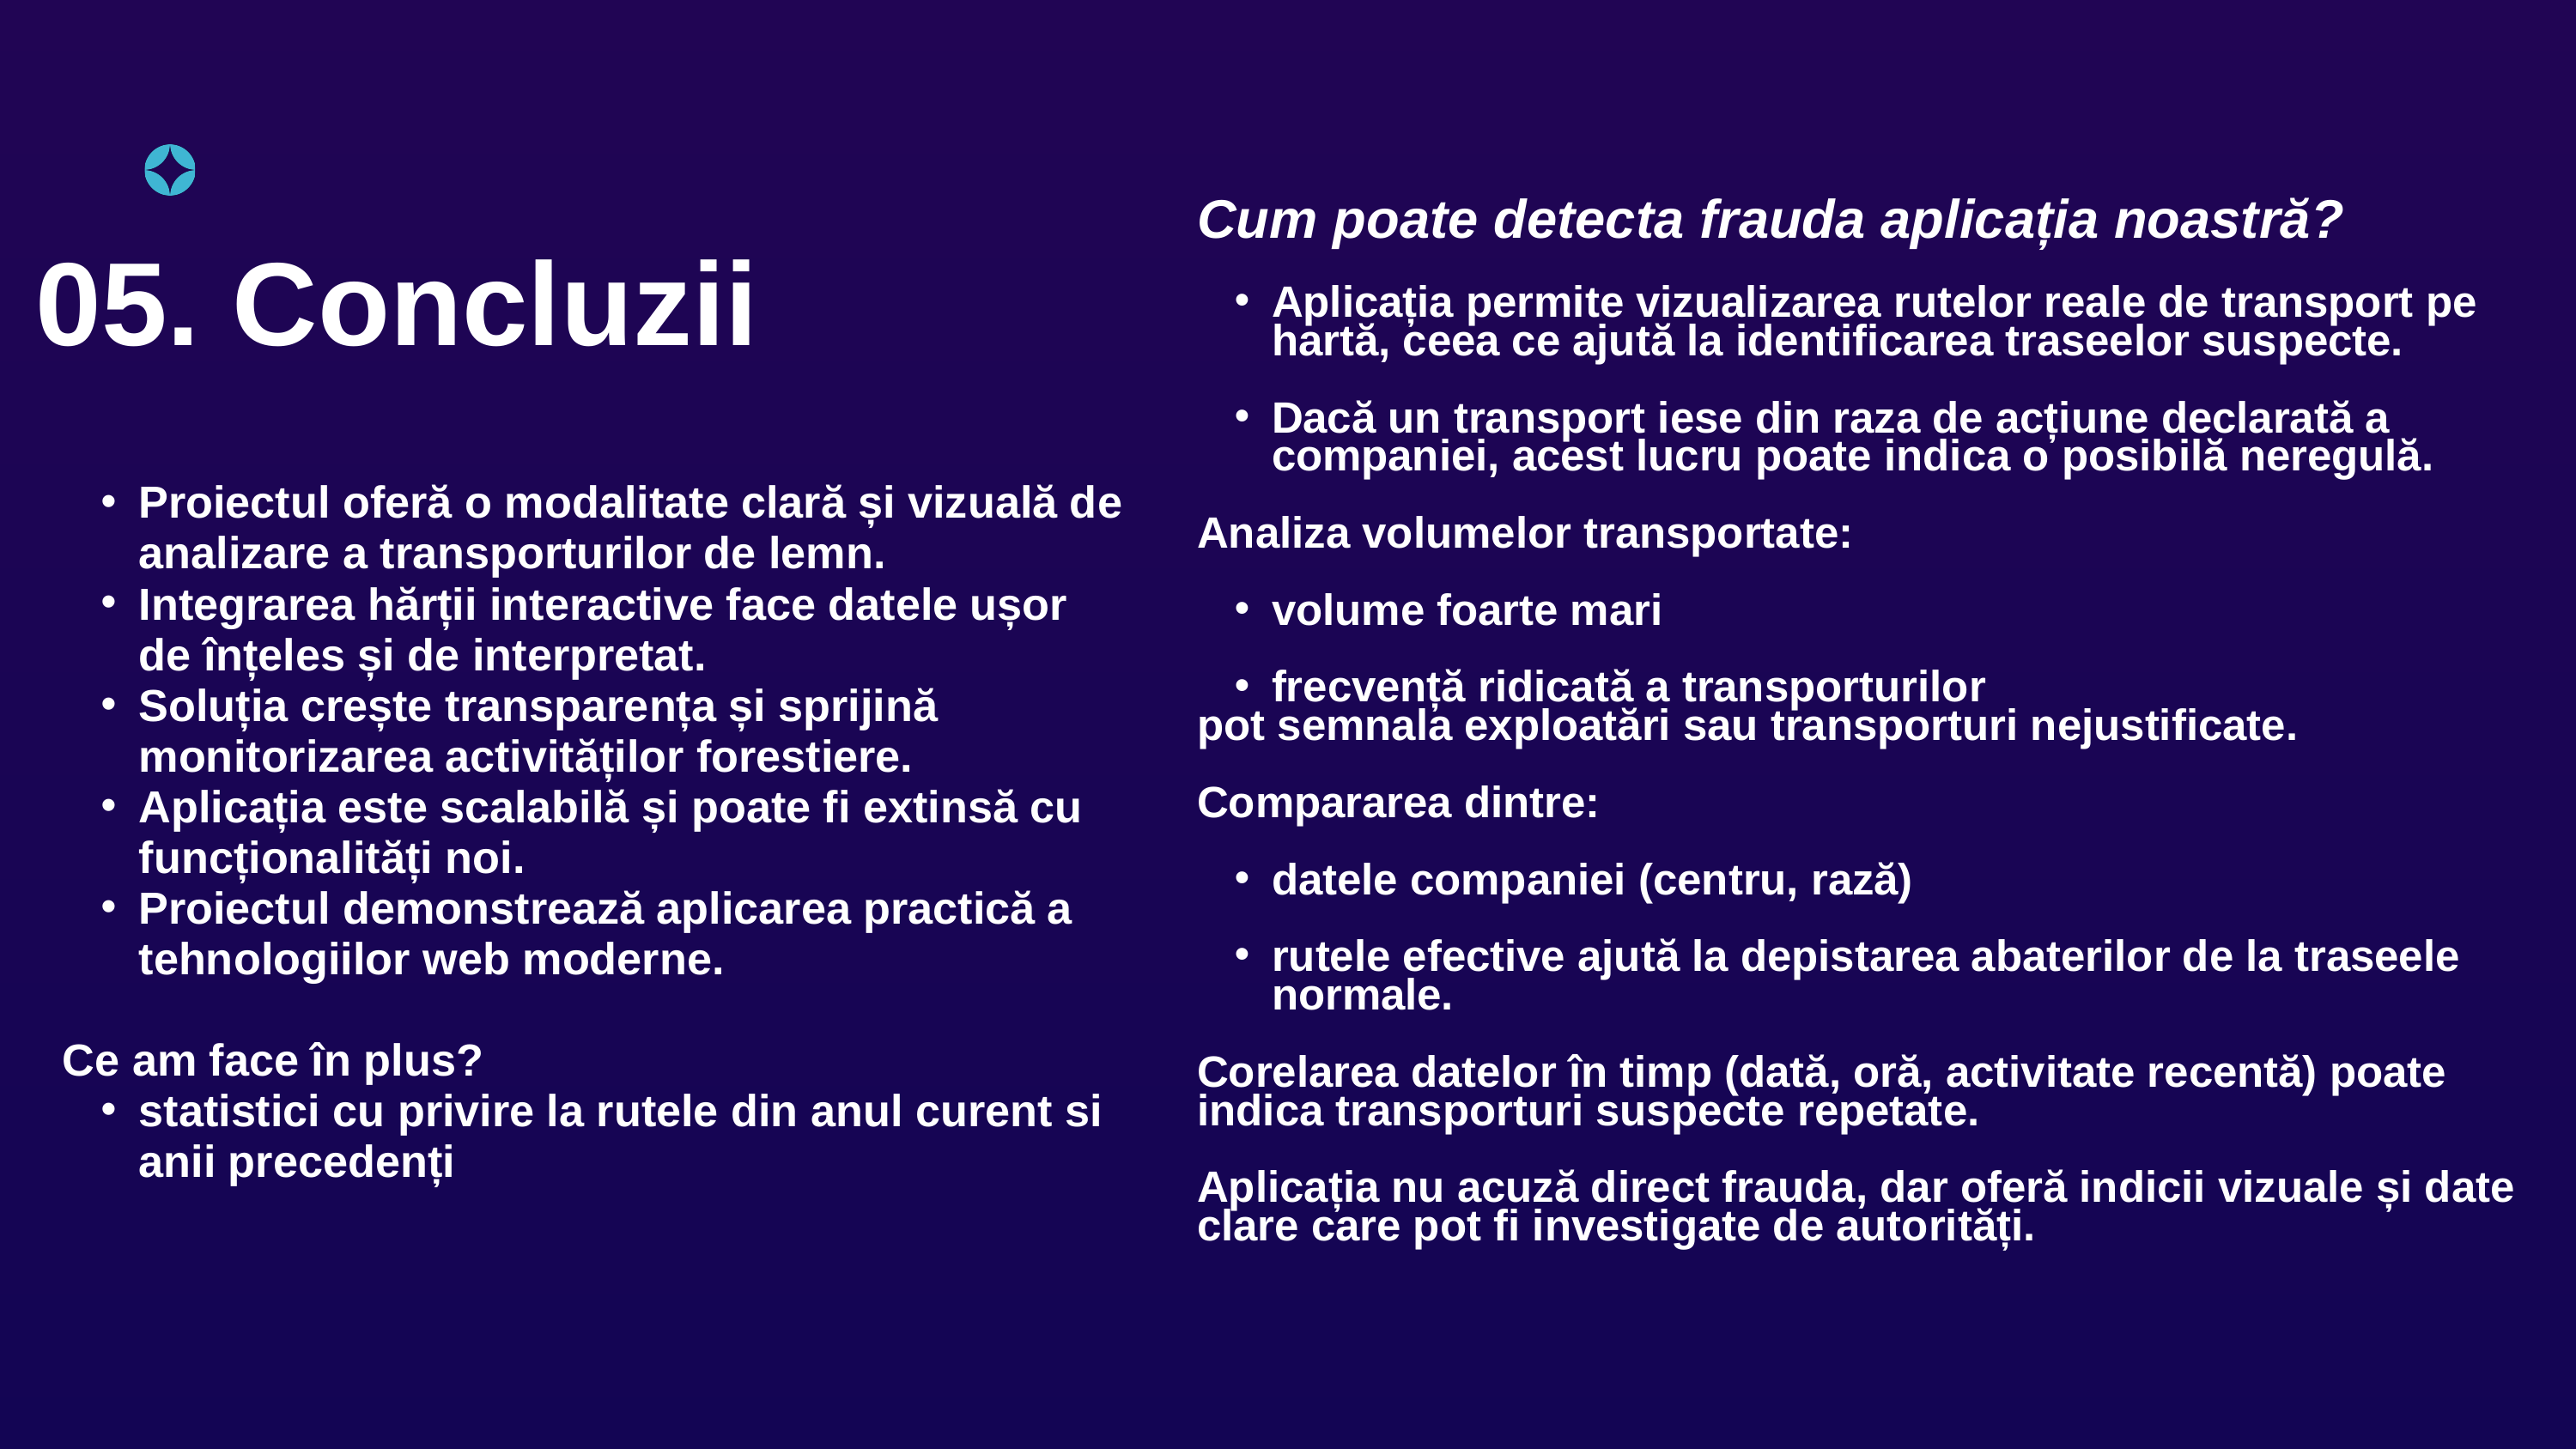

Cum poate detecta frauda aplicația noastră?

Aplicația permite vizualizarea rutelor reale de transport pe hartă, ceea ce ajută la identificarea traseelor suspecte.

Dacă un transport iese din raza de acțiune declarată a companiei, acest lucru poate indica o posibilă neregulă.

Analiza volumelor transportate:

volume foarte mari

frecvență ridicată a transporturilor
pot semnala exploatări sau transporturi nejustificate.

Compararea dintre:

datele companiei (centru, rază)

rutele efective ajută la depistarea abaterilor de la traseele normale.

Corelarea datelor în timp (dată, oră, activitate recentă) poate indica transporturi suspecte repetate.

Aplicația nu acuză direct frauda, dar oferă indicii vizuale și date clare care pot fi investigate de autorități.

05. Concluzii
Proiectul oferă o modalitate clară și vizuală de analizare a transporturilor de lemn.
Integrarea hărții interactive face datele ușor de înțeles și de interpretat.
Soluția crește transparența și sprijină monitorizarea activităților forestiere.
Aplicația este scalabilă și poate fi extinsă cu funcționalități noi.
Proiectul demonstrează aplicarea practică a tehnologiilor web moderne.

Ce am face în plus?
statistici cu privire la rutele din anul curent si anii precedenți